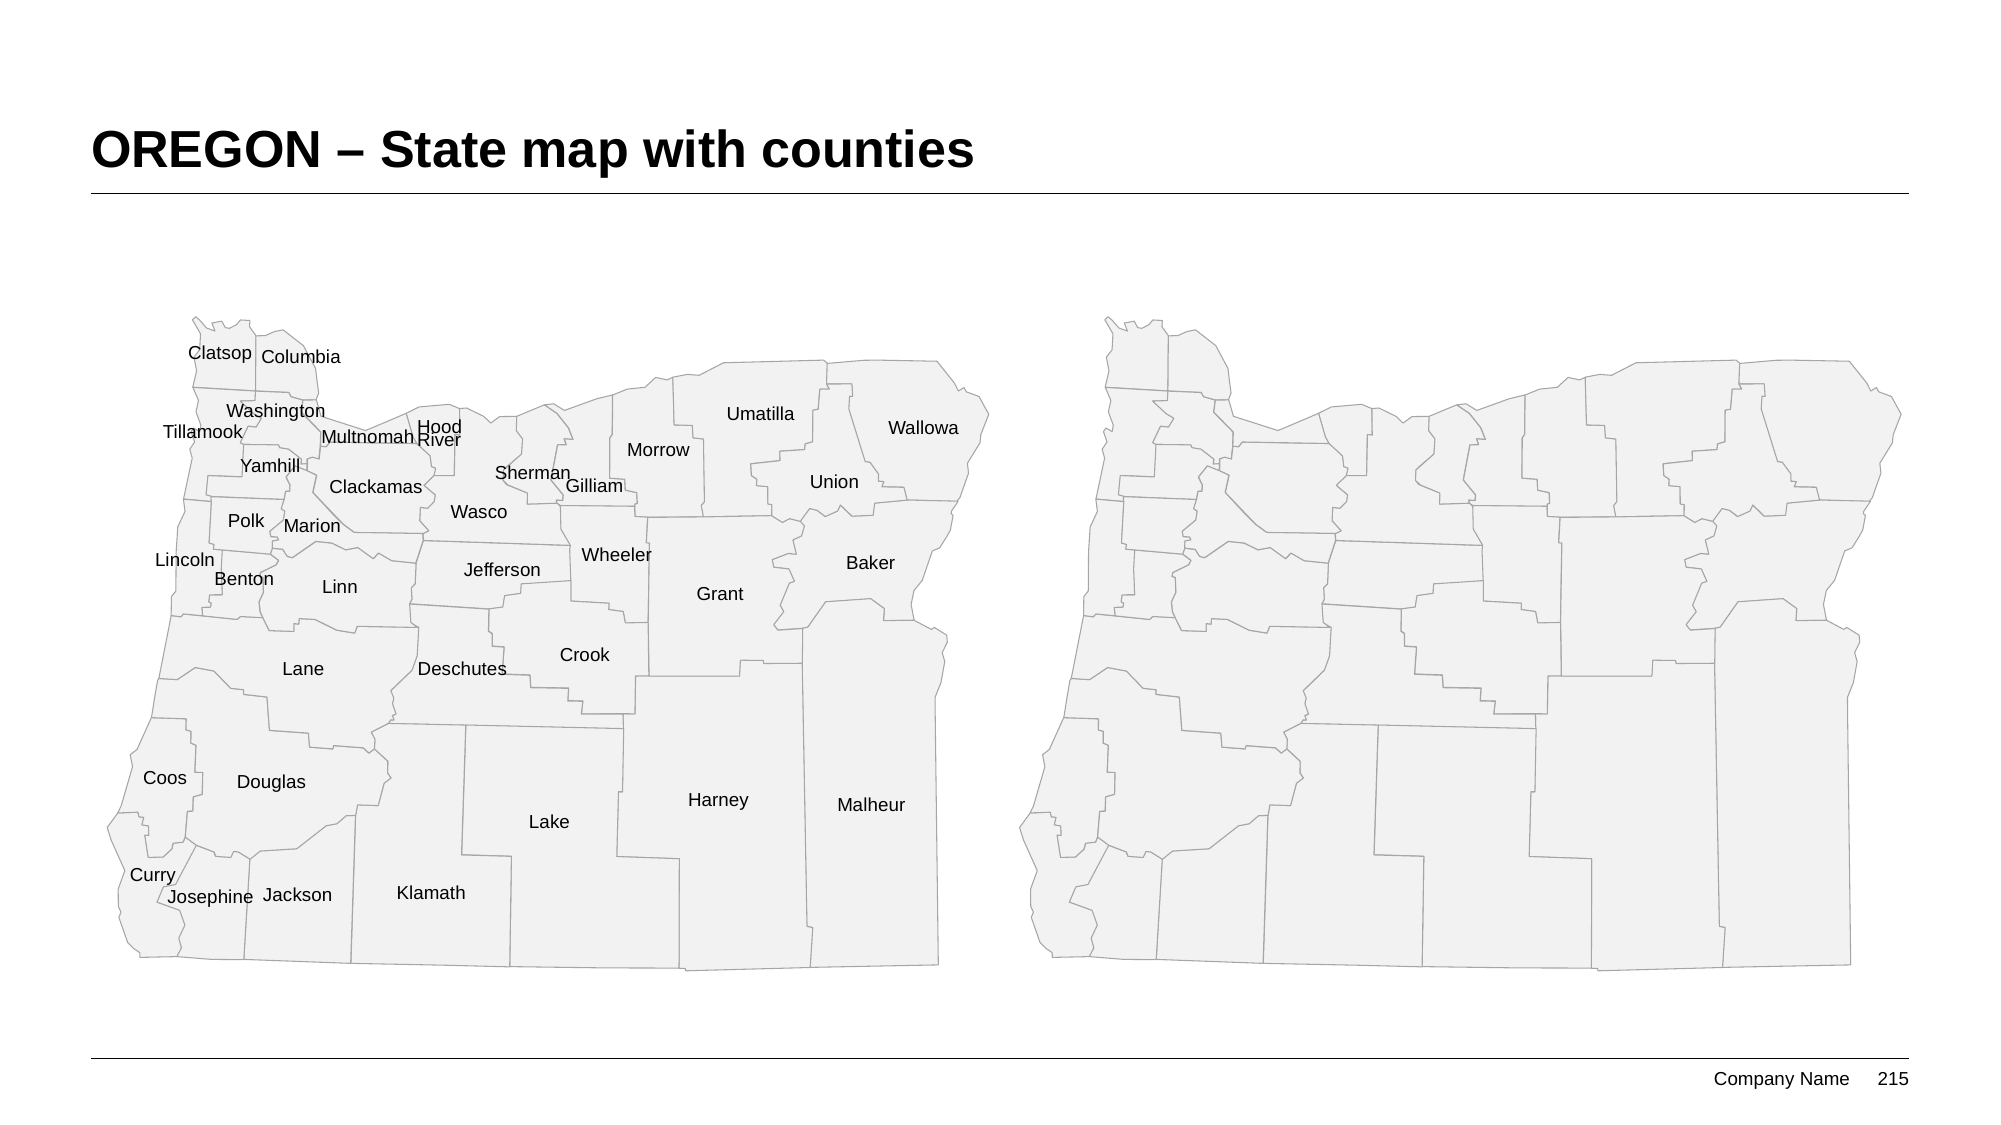

# OREGON – State map with counties

Clatsop
Columbia
Washington
Umatilla
Hood
Wallowa
Tillamook
Multnomah
River
Morrow
Yamhill
Sherman
Union
Gilliam
Clackamas
Wasco
Polk
Marion
Wheeler
Lincoln
Baker
Jefferson
Benton
Linn
Grant
Crook
Deschutes
Lane
Coos
Douglas
Harney
Malheur
Lake
Curry
Klamath
Jackson
Josephine